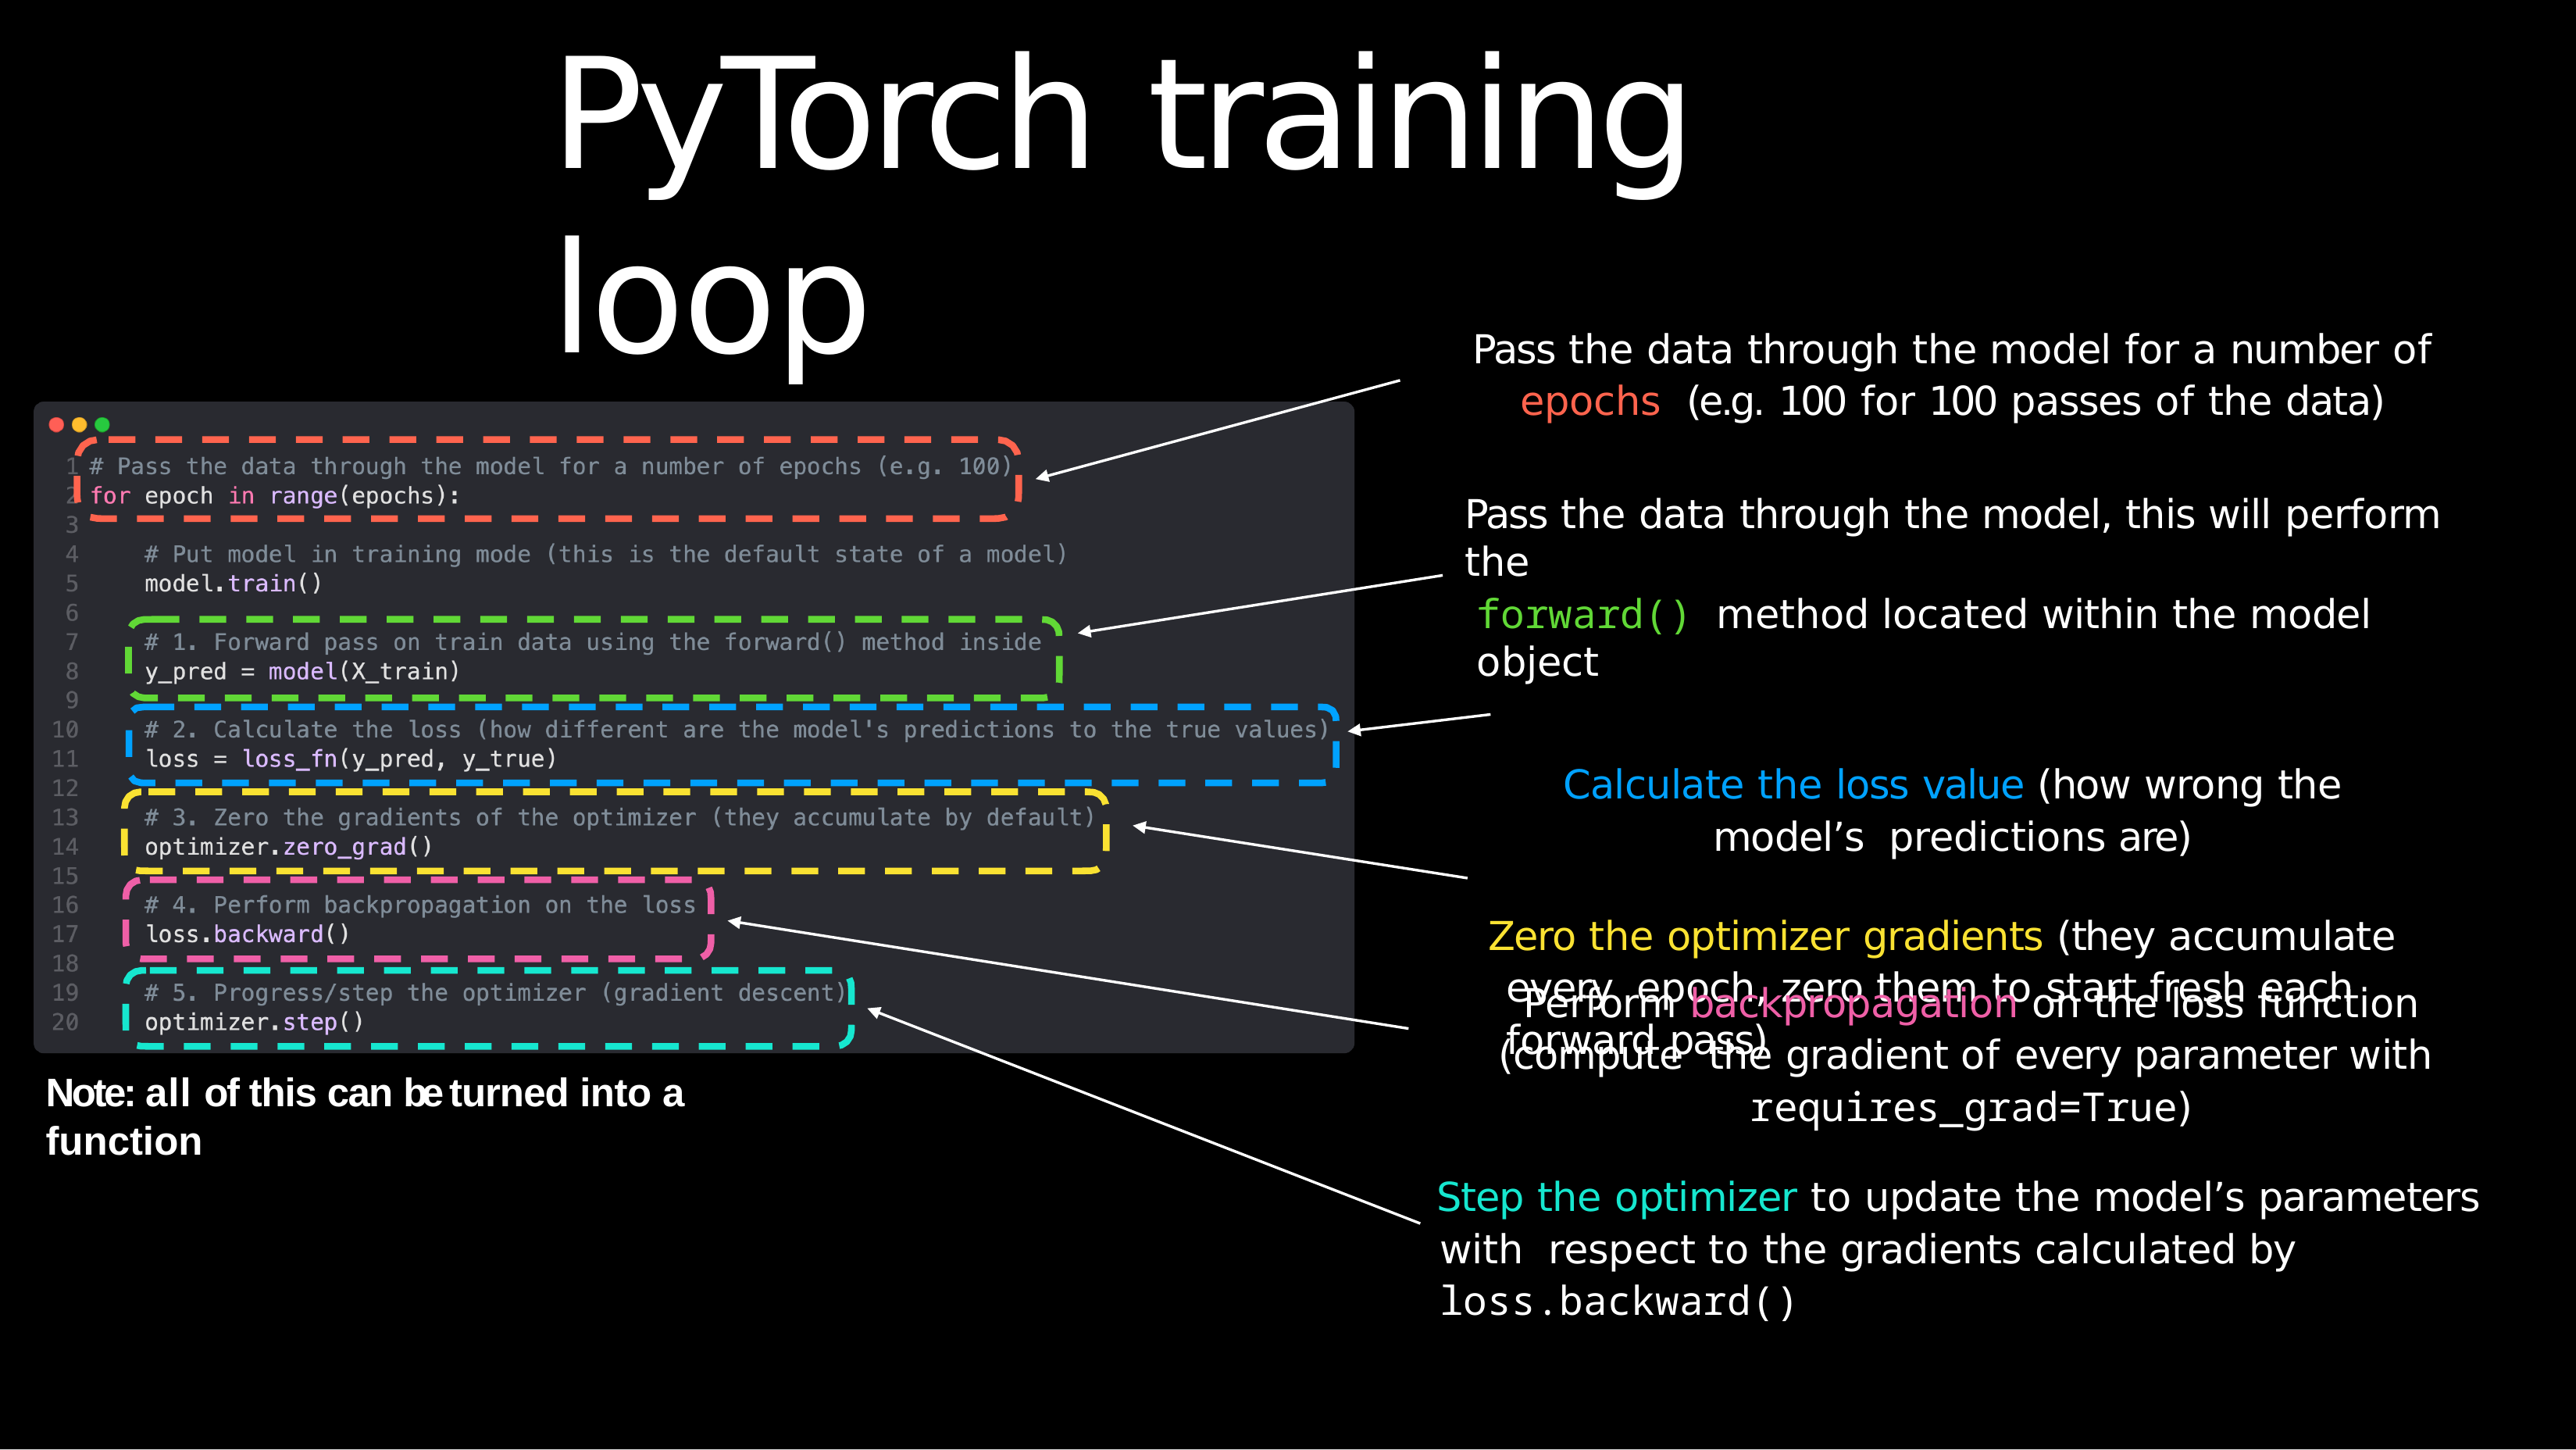

# PyTorch training loop
Pass the data through the model for a number of epochs  (e.g. 100 for 100 passes of the data)

Pass the data through the model, this will perform the
forward() method located within the model object

Calculate the loss value (how wrong the model’s  predictions are)

Zero the optimizer gradients (they accumulate every  epoch, zero them to start fresh each forward pass)

Perform backpropagation on the loss function (compute  the gradient of every parameter with  requires_grad=True)
Step the optimizer to update the model’s parameters with  respect to the gradients calculated by loss.backward()
Note: all of this can be turned into a function